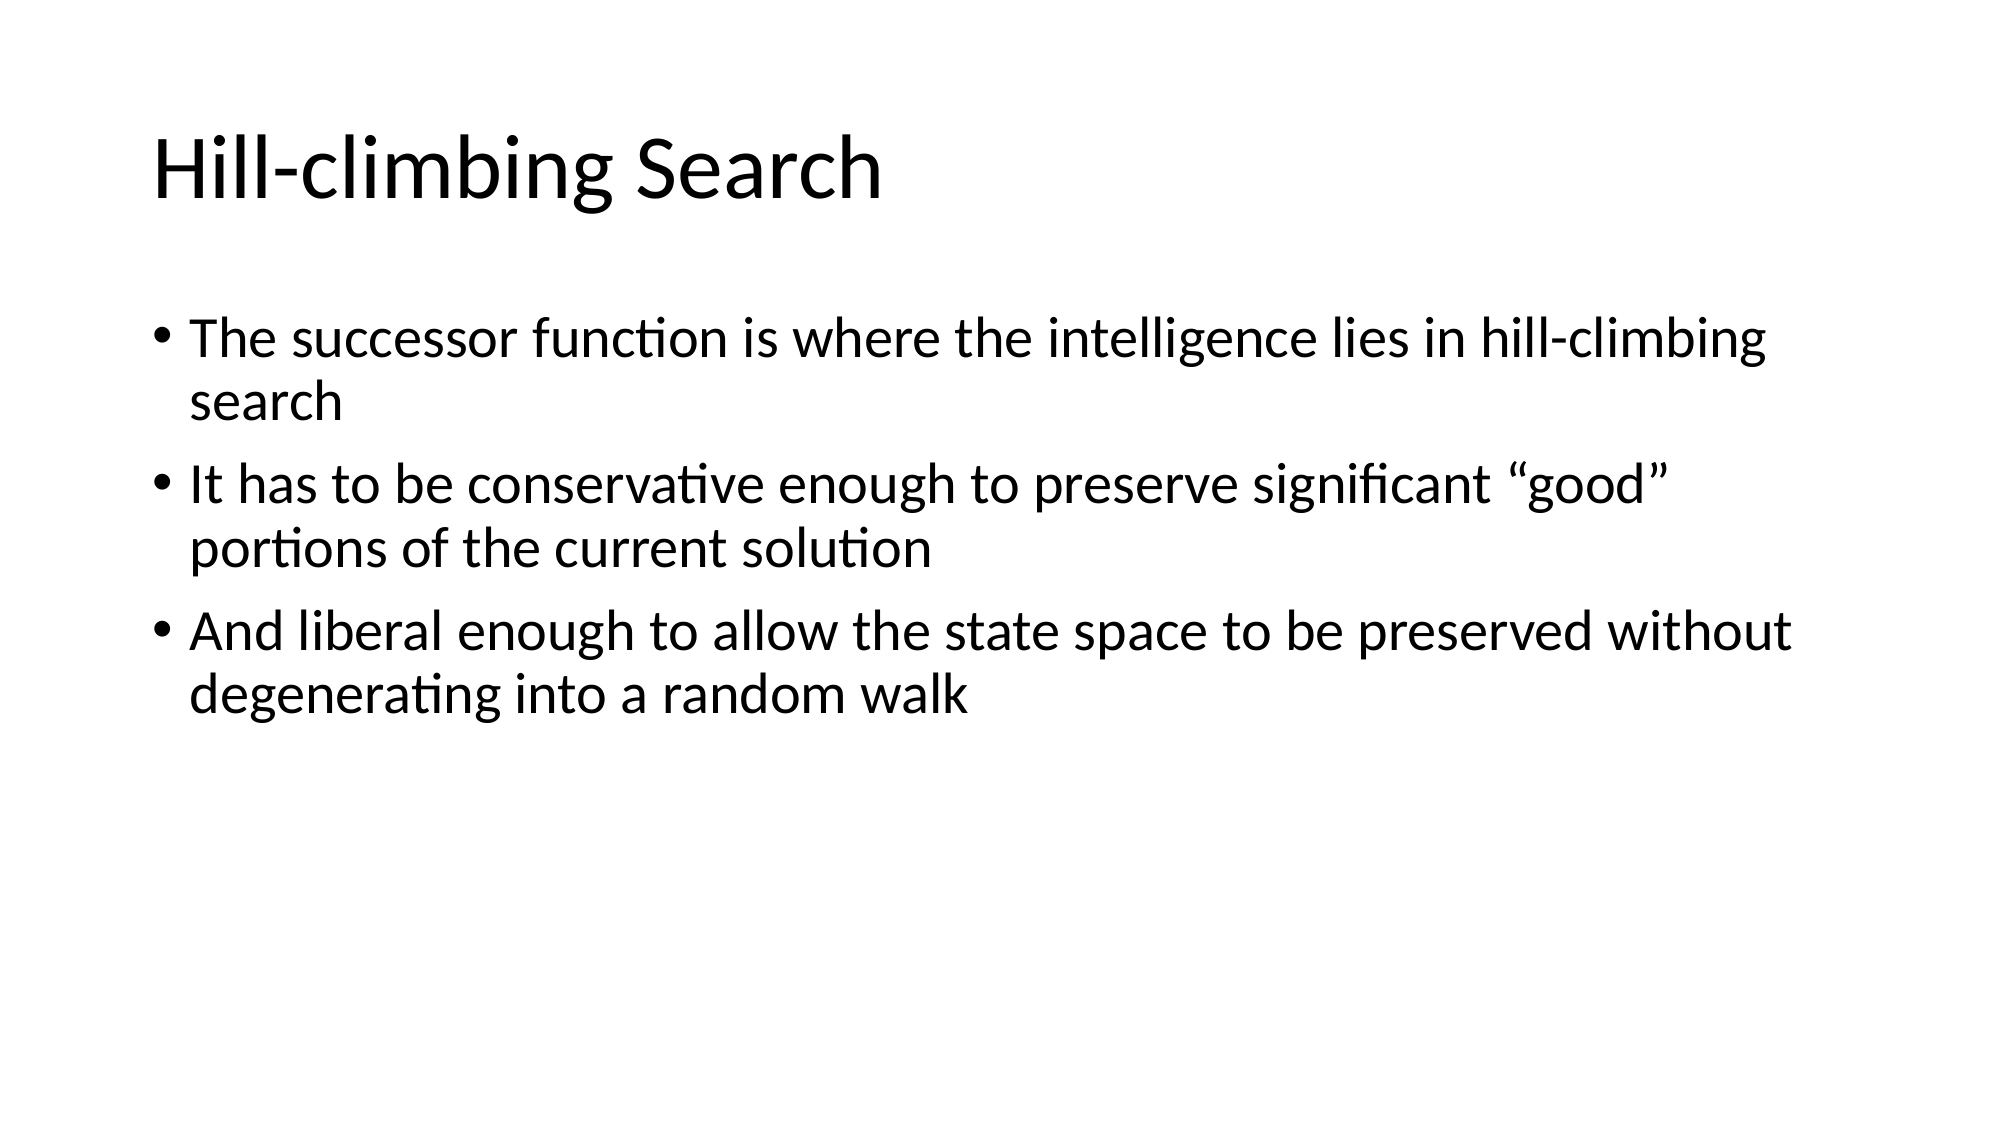

# Hill-climbing Search
The successor function is where the intelligence lies in hill-climbing search
It has to be conservative enough to preserve significant “good” portions of the current solution
And liberal enough to allow the state space to be preserved without degenerating into a random walk